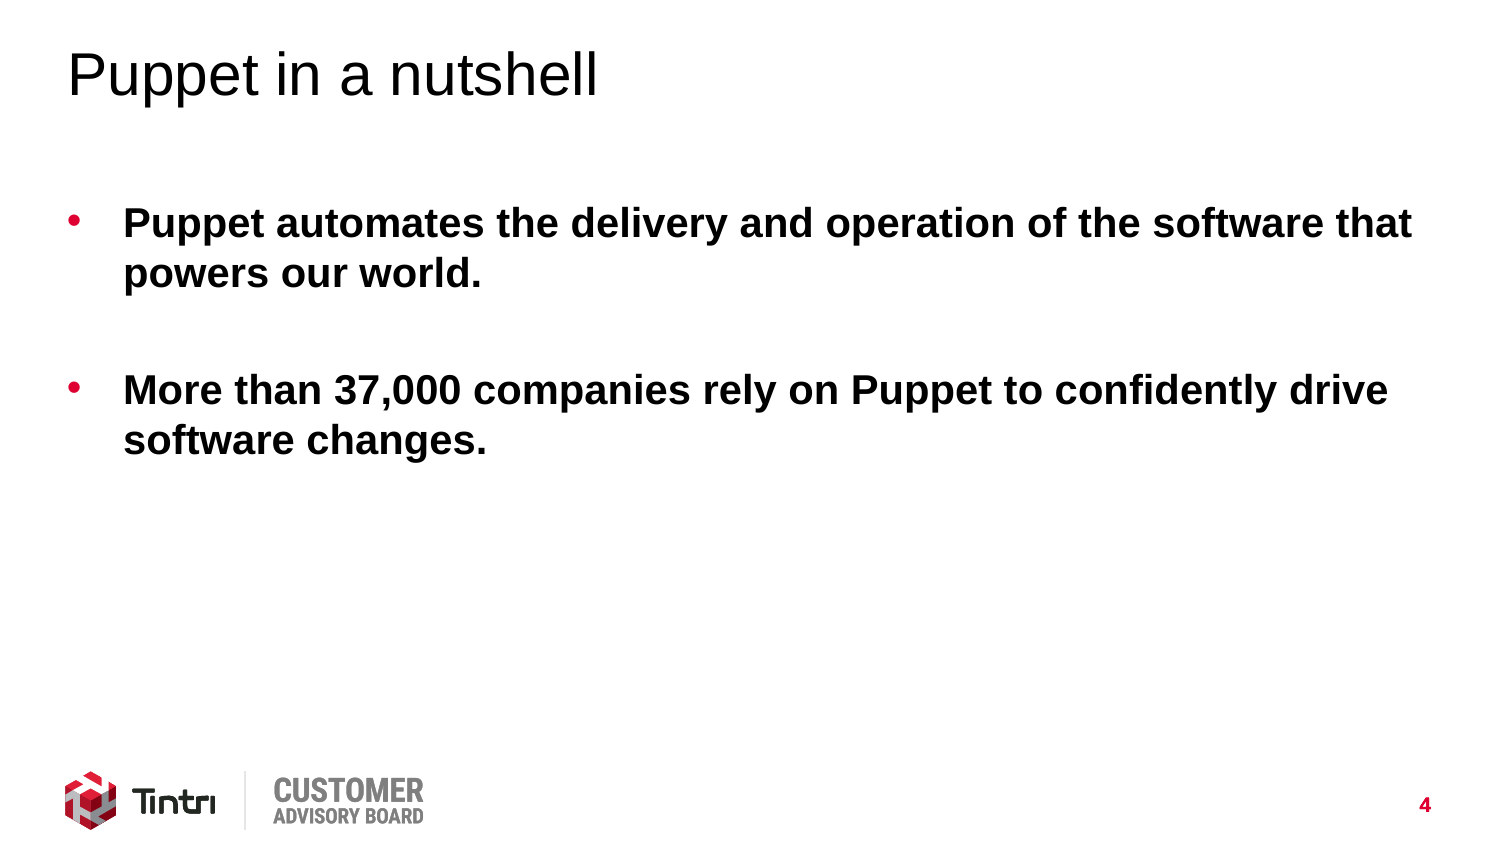

# Puppet in a nutshell
Puppet automates the delivery and operation of the software that powers our world.

More than 37,000 companies rely on Puppet to confidently drive software changes.